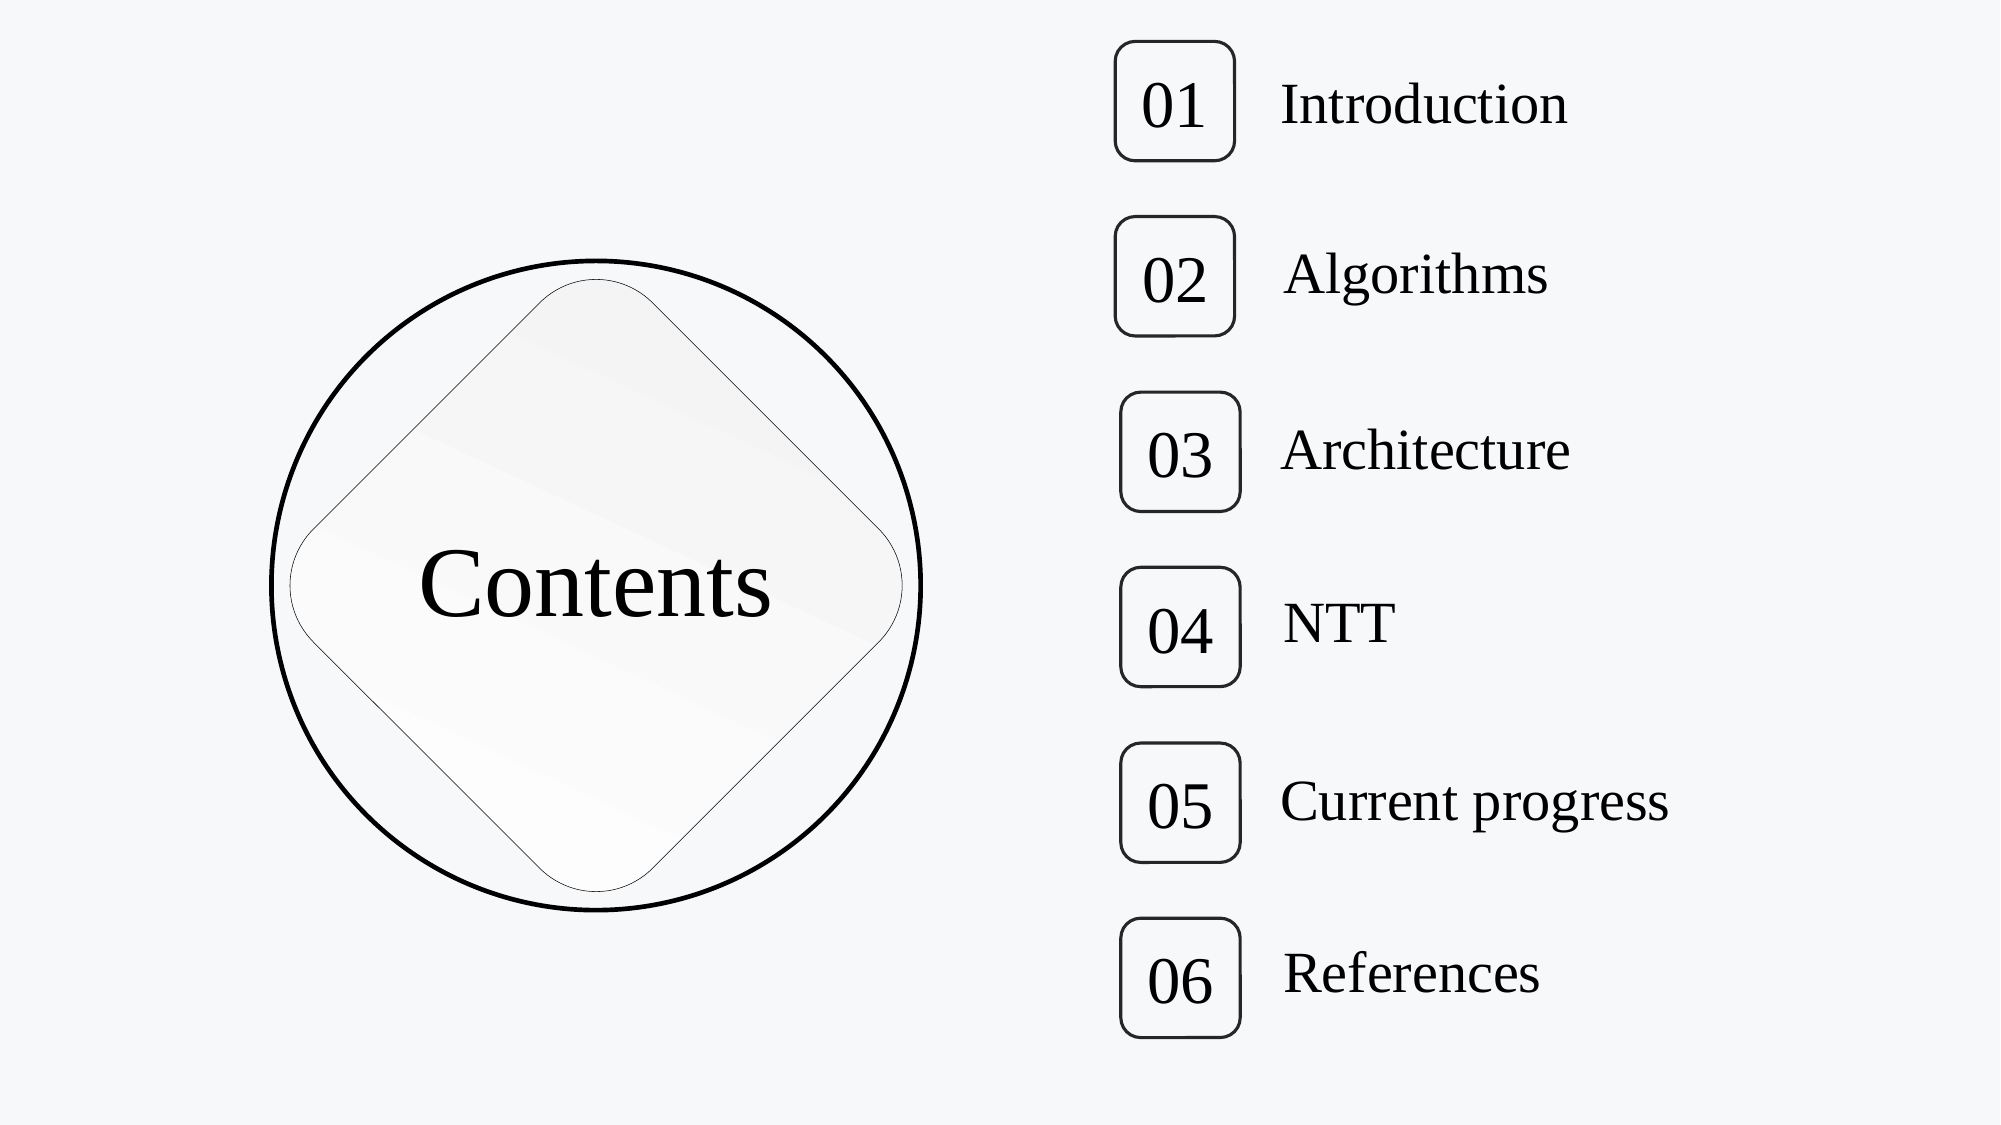

01
Introduction

02
Algorithms

03
Architecture
Contents

04
NTT

05
Current progress

06
References